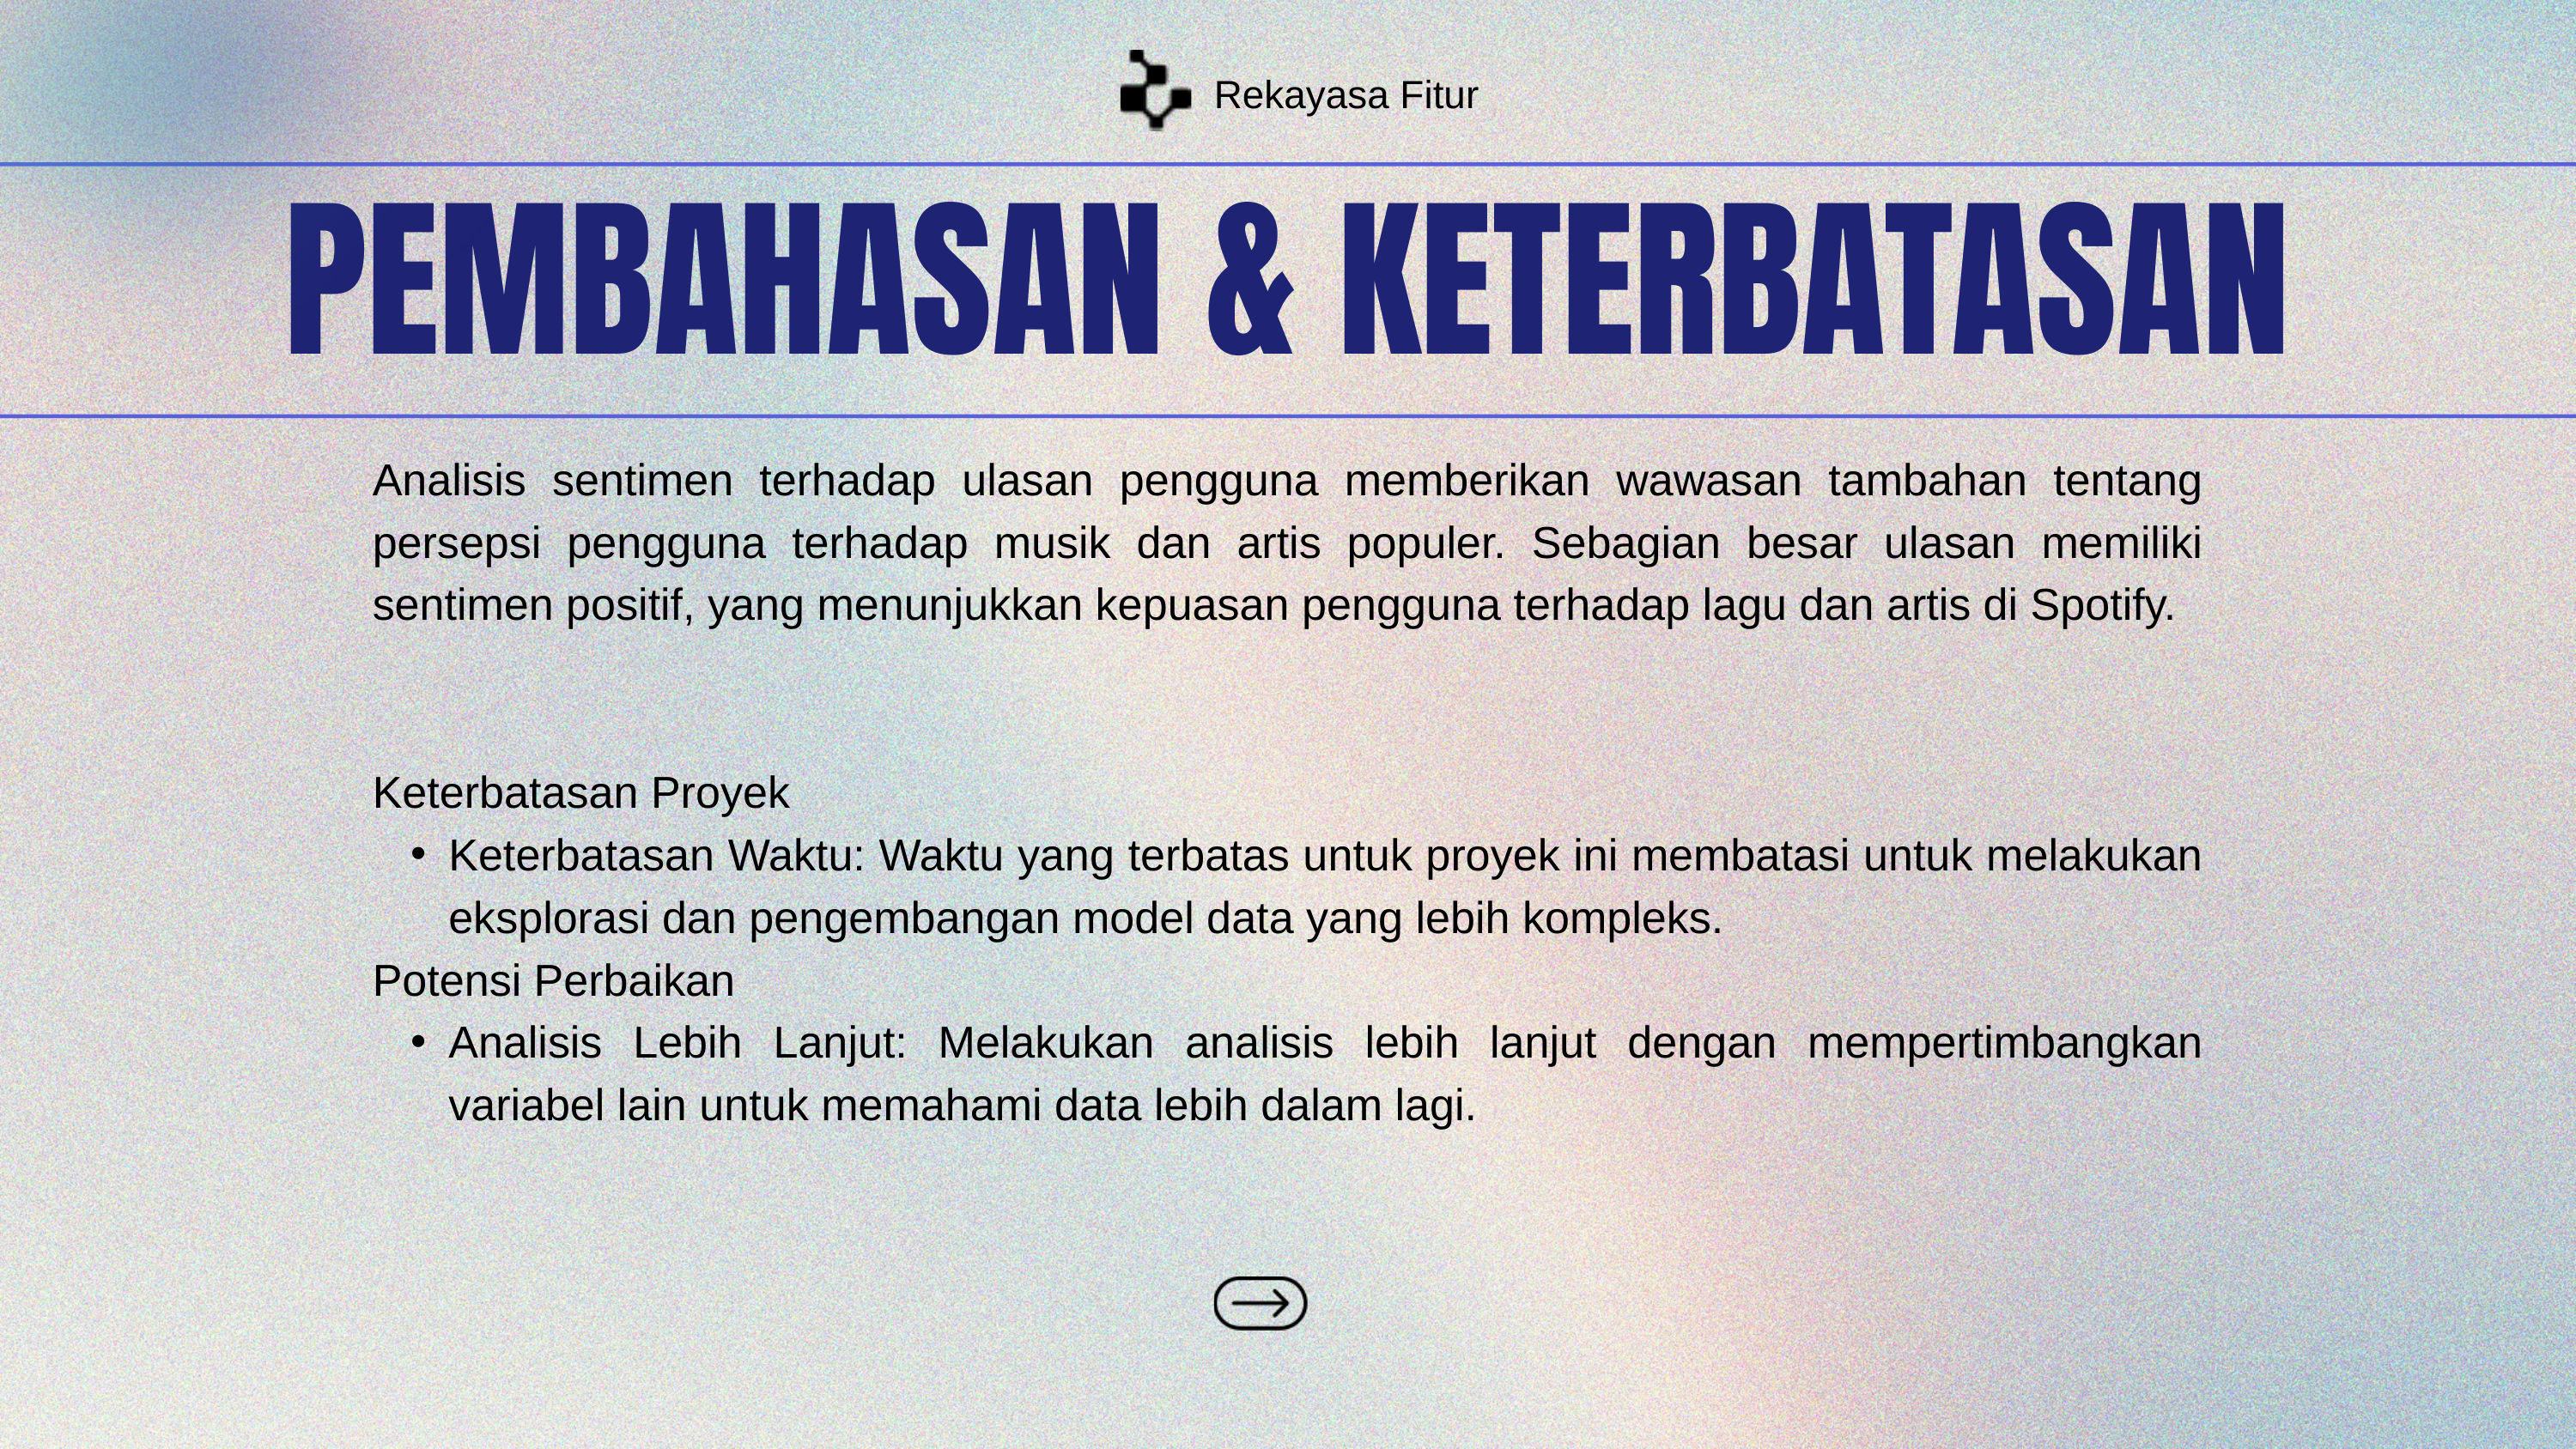

Rekayasa Fitur

PEMBAHASAN & KETERBATASAN
Analisis sentimen terhadap ulasan pengguna memberikan wawasan tambahan tentang persepsi pengguna terhadap musik dan artis populer. Sebagian besar ulasan memiliki sentimen positif, yang menunjukkan kepuasan pengguna terhadap lagu dan artis di Spotify.

Keterbatasan Proyek
Keterbatasan Waktu: Waktu yang terbatas untuk proyek ini membatasi untuk melakukan eksplorasi dan pengembangan model data yang lebih kompleks.
Potensi Perbaikan
Analisis Lebih Lanjut: Melakukan analisis lebih lanjut dengan mempertimbangkan variabel lain untuk memahami data lebih dalam lagi.